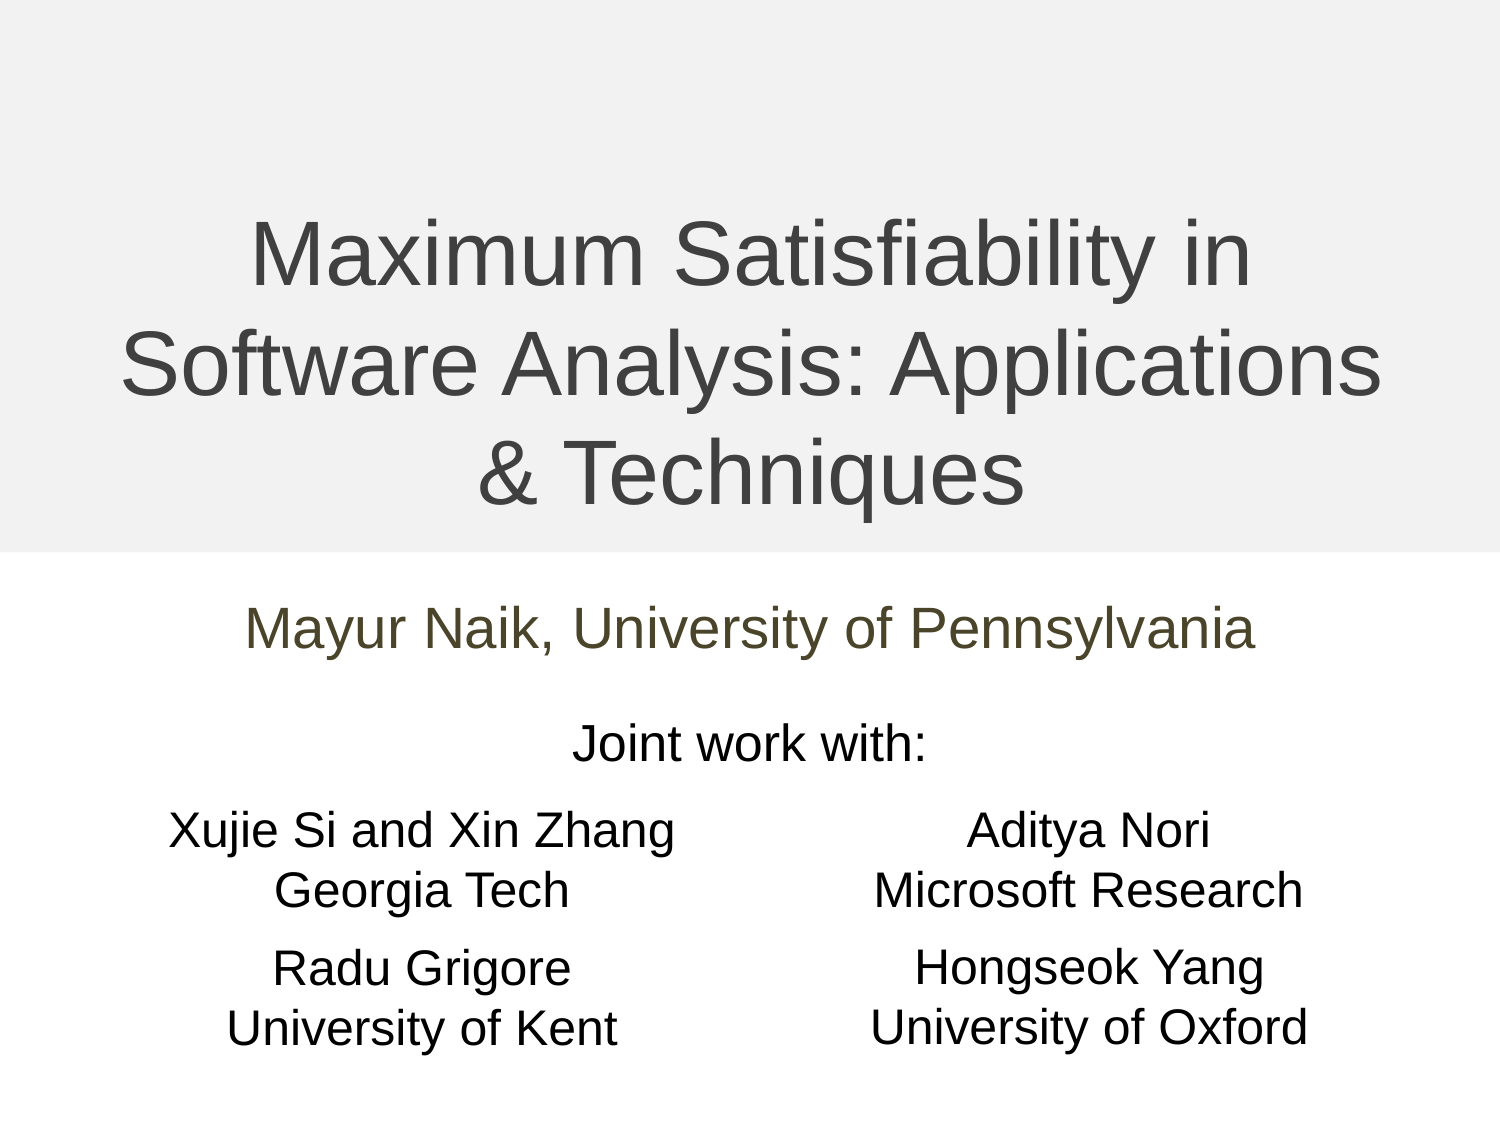

# Maximum Satisfiability in Software Analysis: Applications & Techniques

Mayur Naik, University of Pennsylvania
Joint work with:
Xujie Si and Xin Zhang
Georgia Tech
Aditya Nori
Microsoft Research
Hongseok Yang
University of Oxford
Radu Grigore
University of Kent